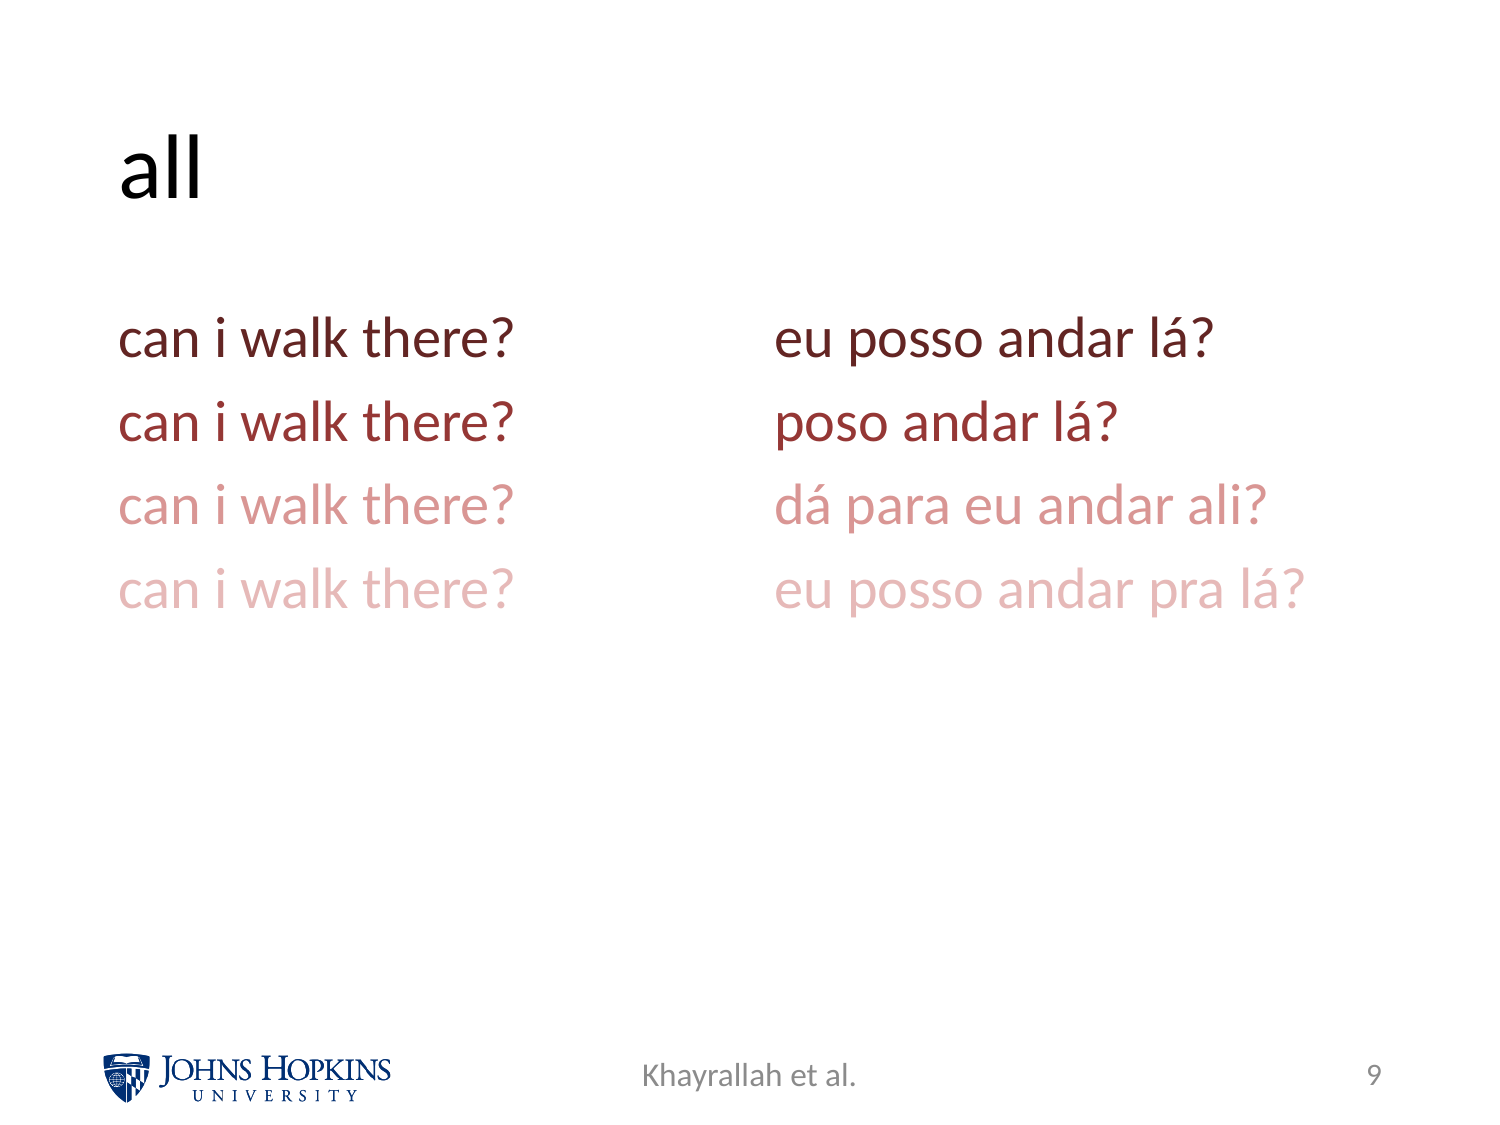

# all
can i walk there?
can i walk there?
can i walk there?
can i walk there?

eu posso andar lá?
poso andar lá?
dá para eu andar ali?
eu posso andar pra lá?

Khayrallah et al.
9